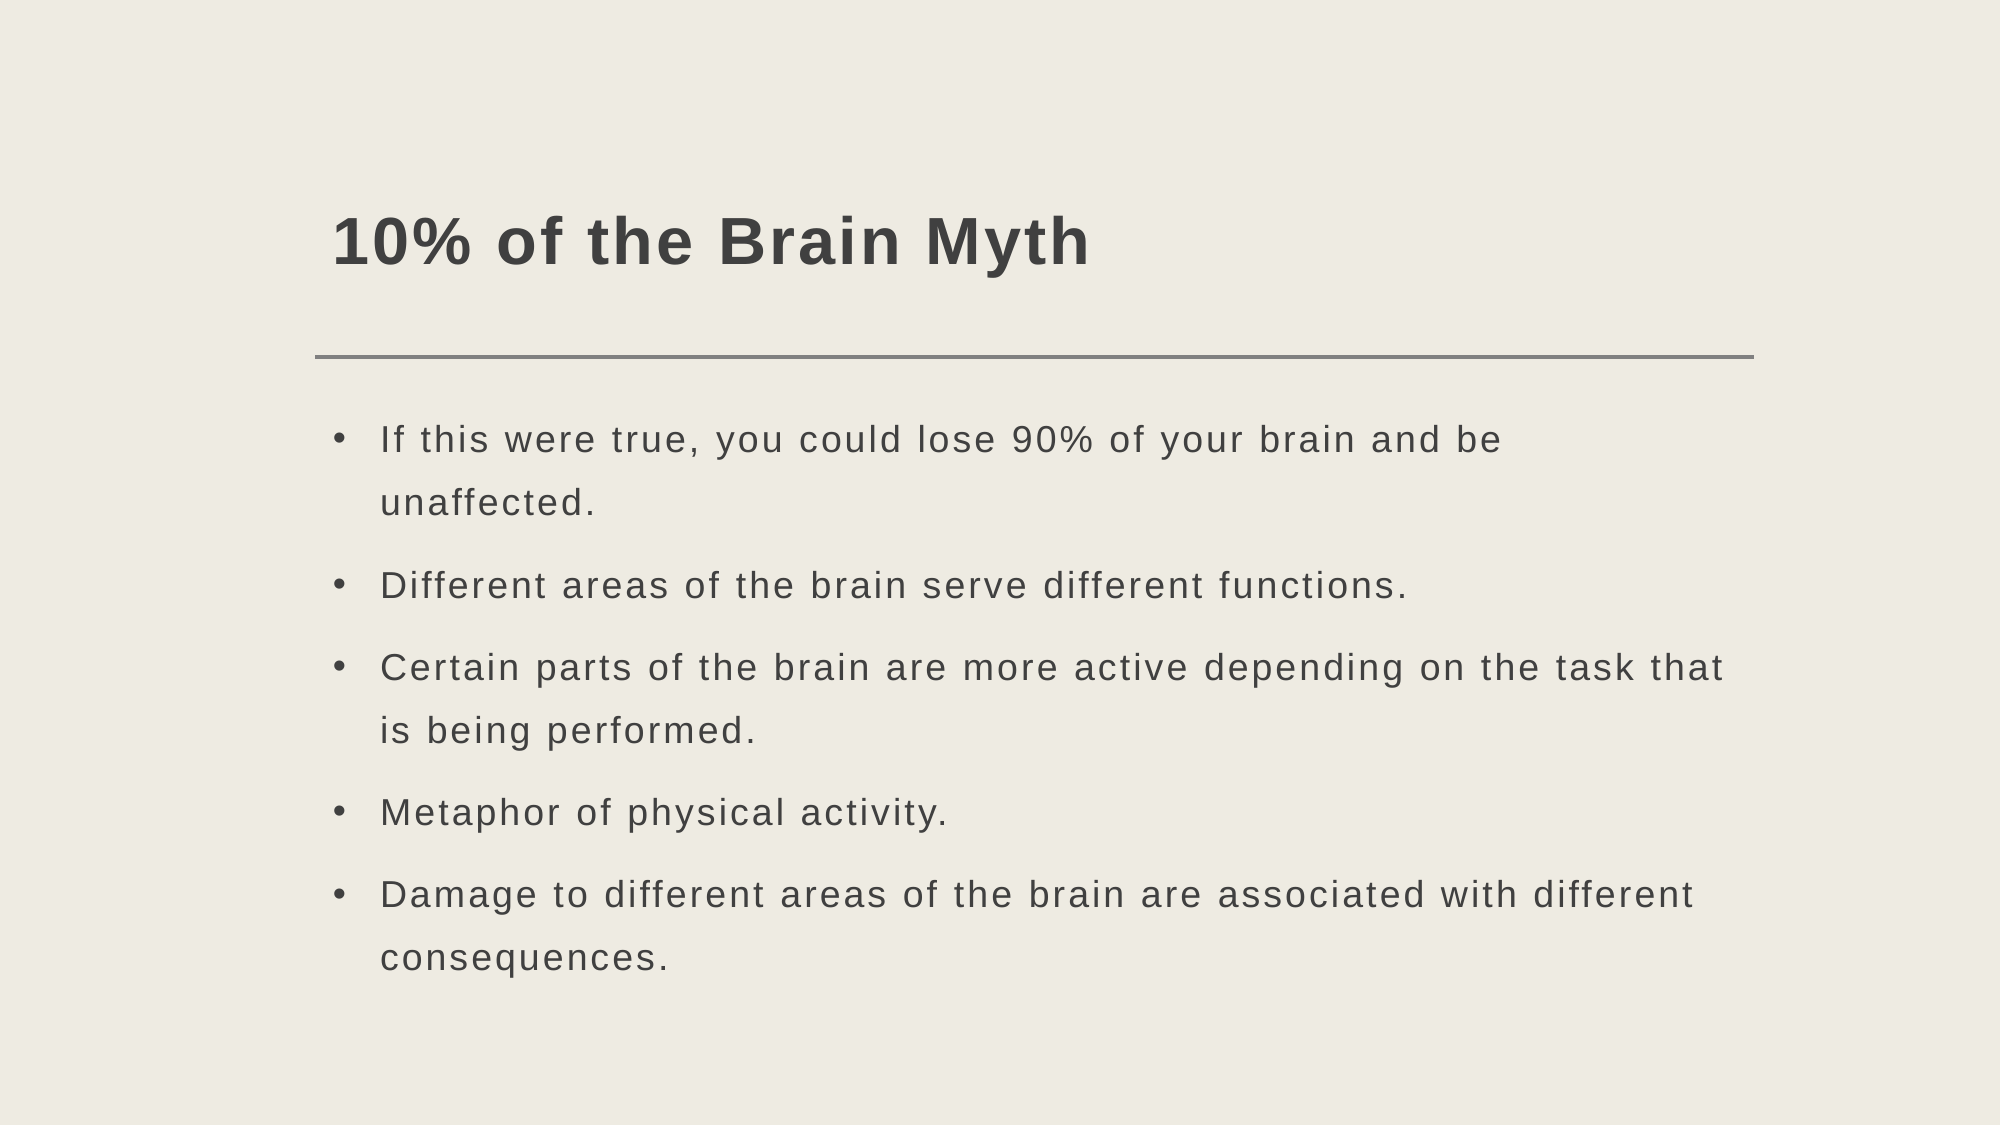

# 10% of the Brain Myth
If this were true, you could lose 90% of your brain and be unaffected.
Different areas of the brain serve different functions.
Certain parts of the brain are more active depending on the task that is being performed.
Metaphor of physical activity.
Damage to different areas of the brain are associated with different consequences.